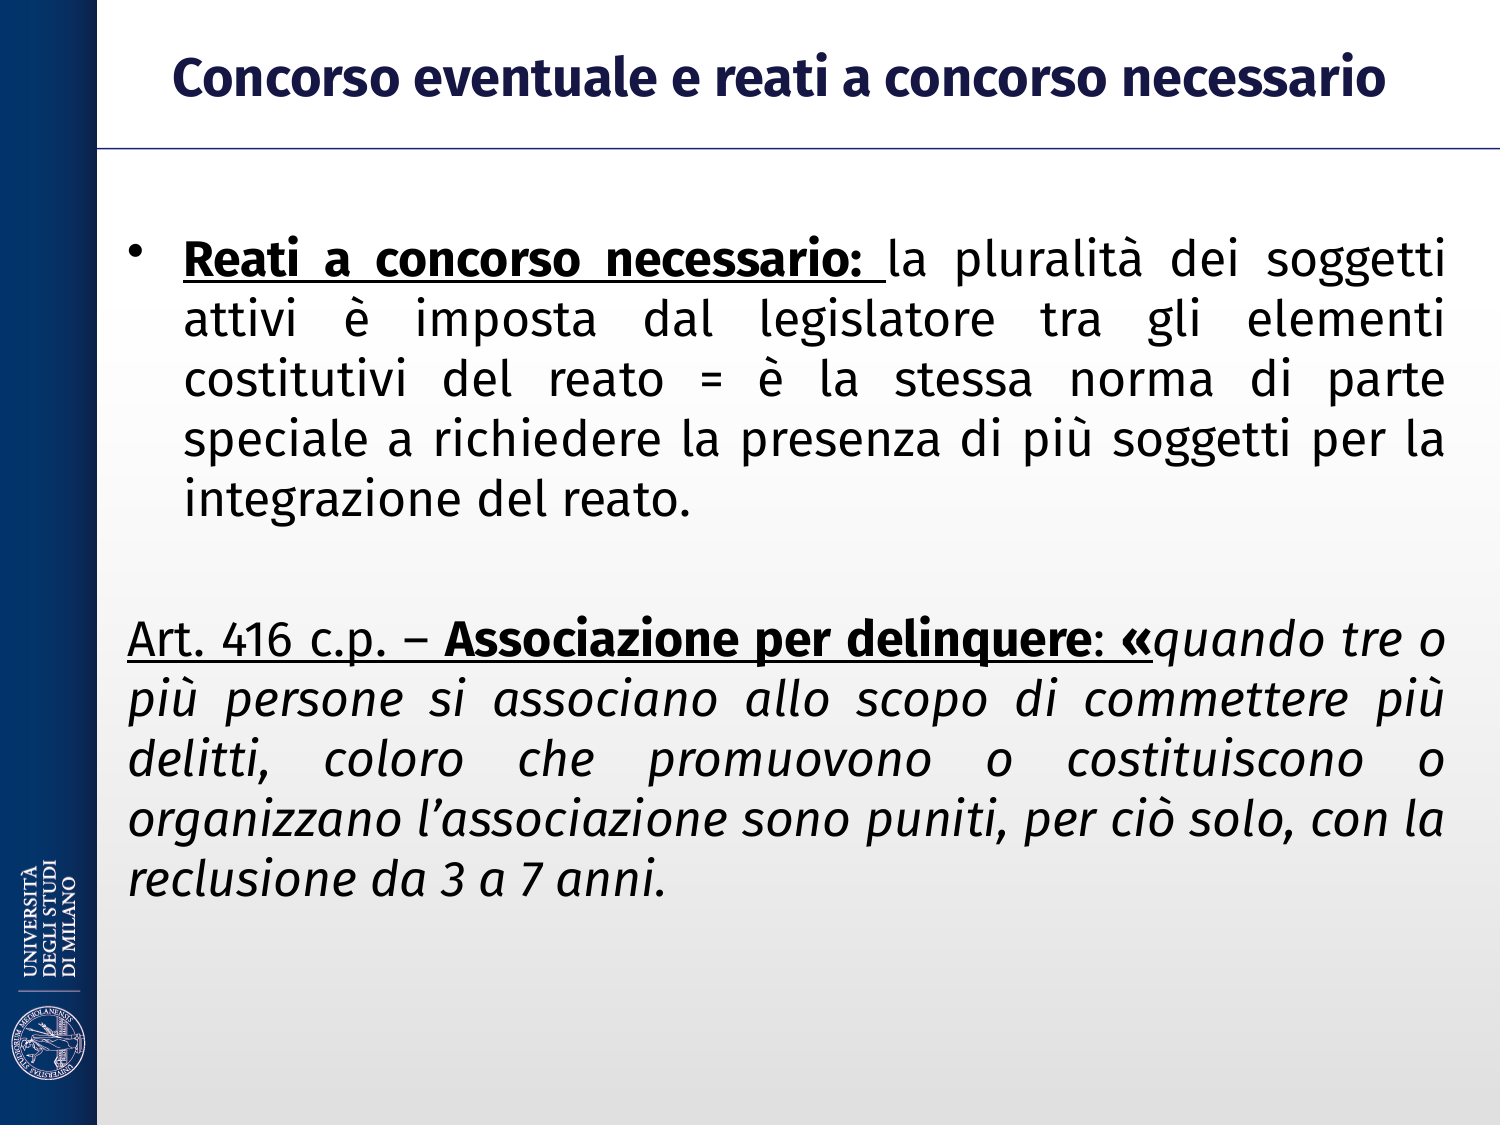

# Concorso eventuale e reati a concorso necessario
Reati a concorso necessario: la pluralità dei soggetti attivi è imposta dal legislatore tra gli elementi costitutivi del reato = è la stessa norma di parte speciale a richiedere la presenza di più soggetti per la integrazione del reato.

Art. 416 c.p. – Associazione per delinquere: «quando tre o più persone si associano allo scopo di commettere più delitti, coloro che promuovono o costituiscono o organizzano l’associazione sono puniti, per ciò solo, con la reclusione da 3 a 7 anni.